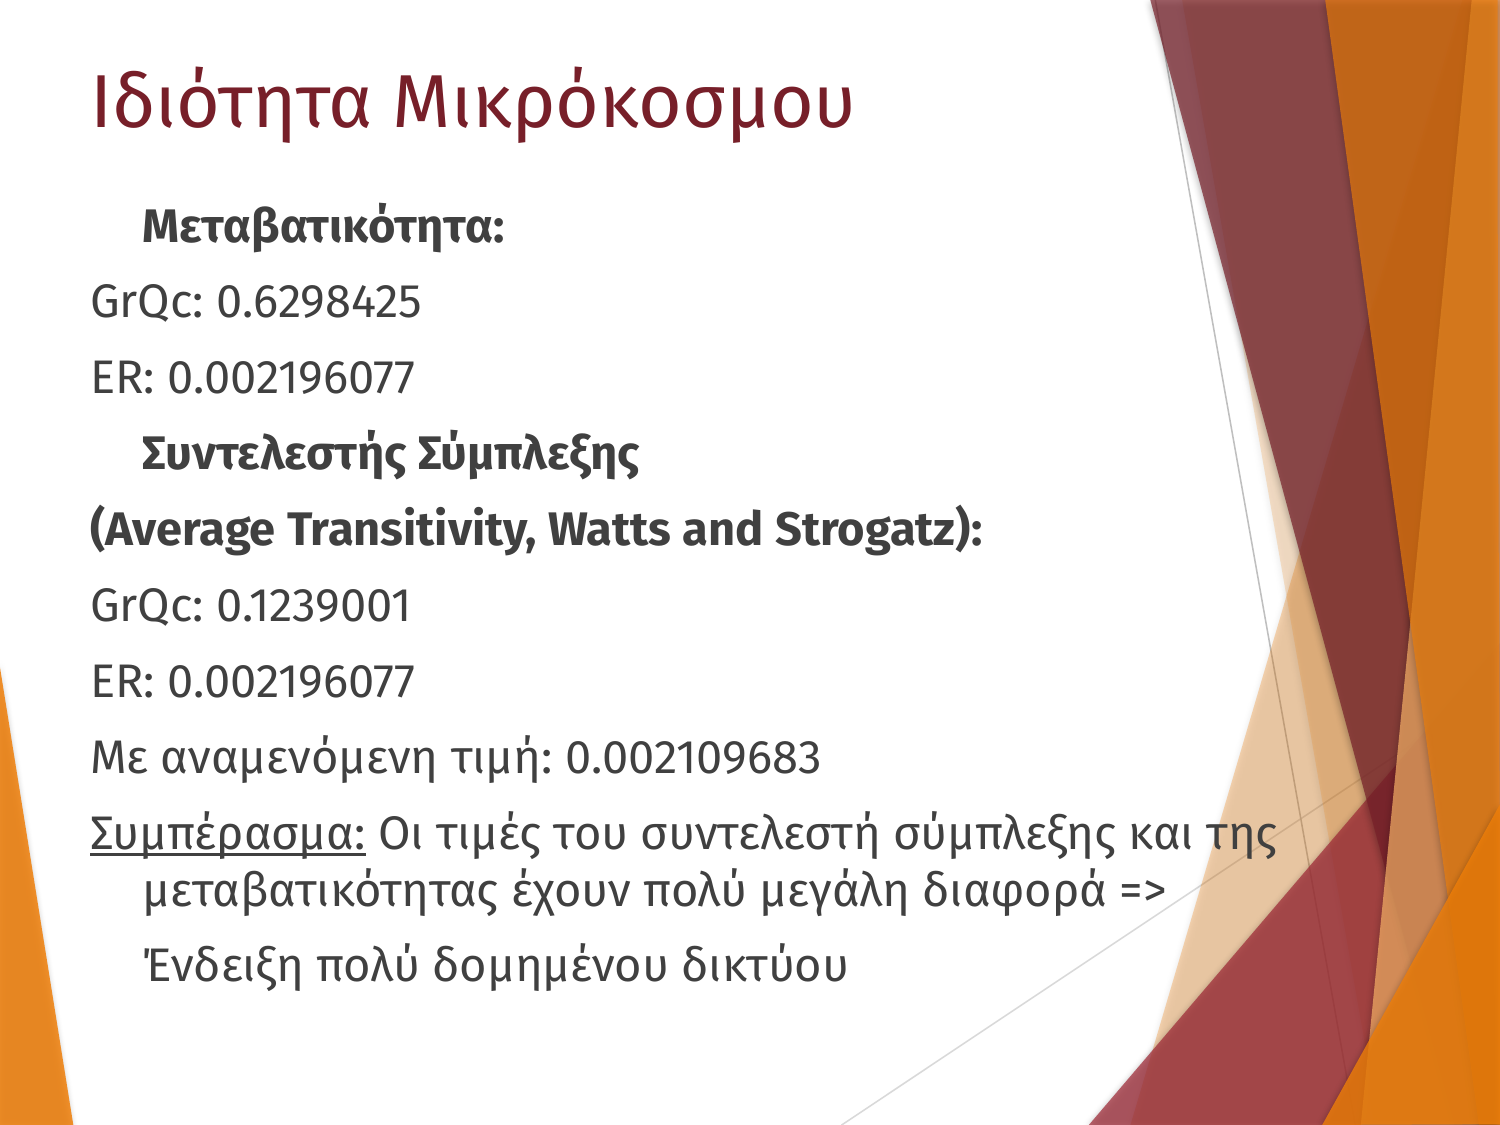

# Ιδιότητα Μικρόκοσμου
			Μεταβατικότητα:
GrQc: 0.6298425
ER: 0.002196077
		Συντελεστής Σύμπλεξης
(Average Transitivity, Watts and Strogatz):
GrQc: 0.1239001
ER: 0.002196077
Με αναμενόμενη τιμή: 0.002109683
Συμπέρασμα: Οι τιμές του συντελεστή σύμπλεξης και της μεταβατικότητας έχουν πολύ μεγάλη διαφορά =>
			Ένδειξη πολύ δομημένου δικτύου